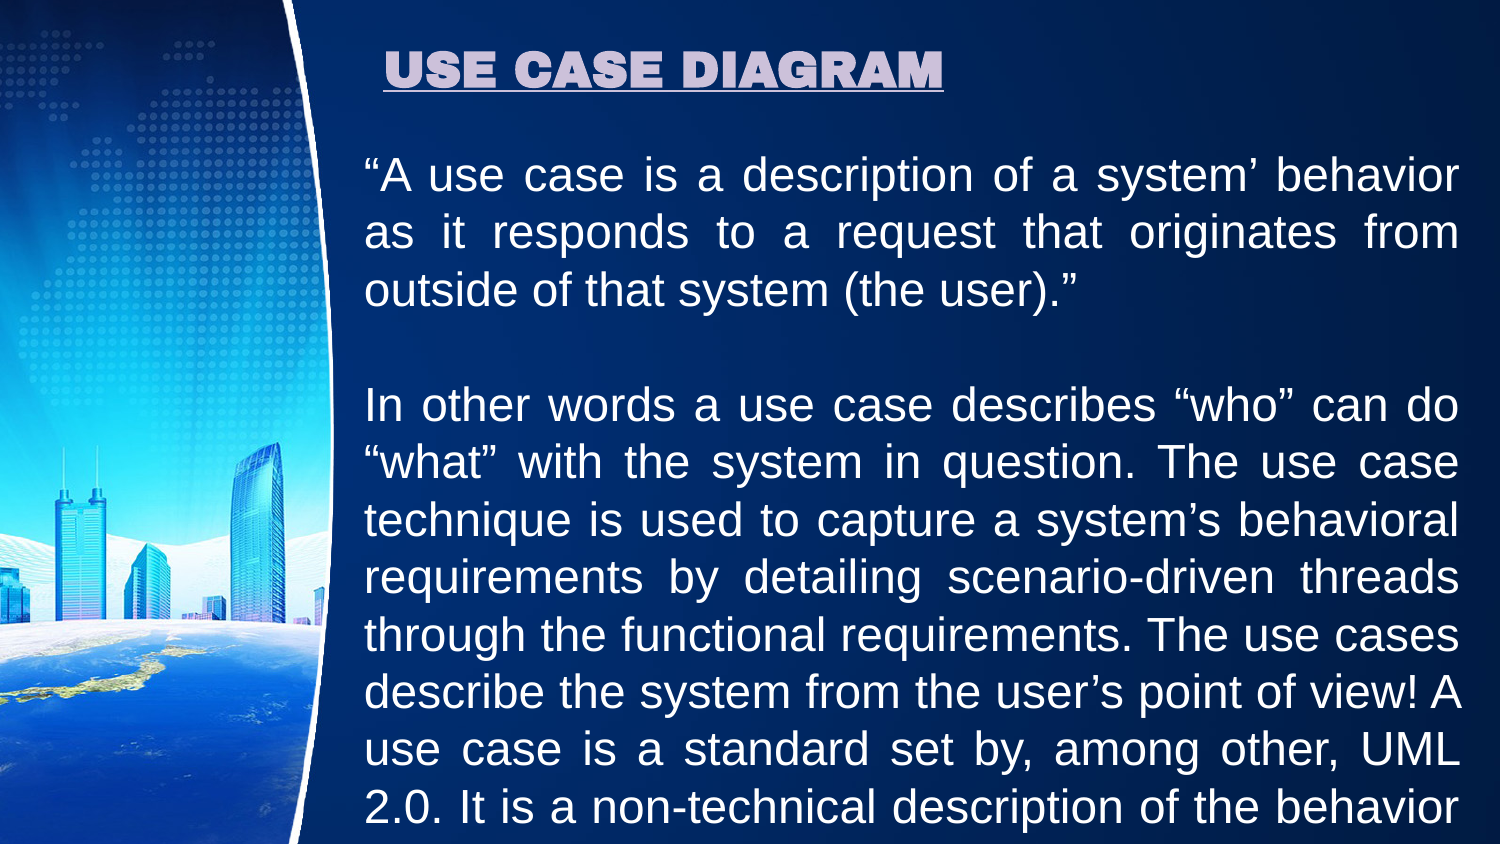

USE CASE DIAGRAM

“A use case is a description of a system’ behavior as it responds to a request that originates from outside of that system (the user).”

In other words a use case describes “who” can do “what” with the system in question. The use case technique is used to capture a system’s behavioral requirements by detailing scenario-driven threads through the functional requirements. The use cases describe the system from the user’s point of view! A use case is a standard set by, among other, UML 2.0. It is a non-technical description of the behavior of the system.